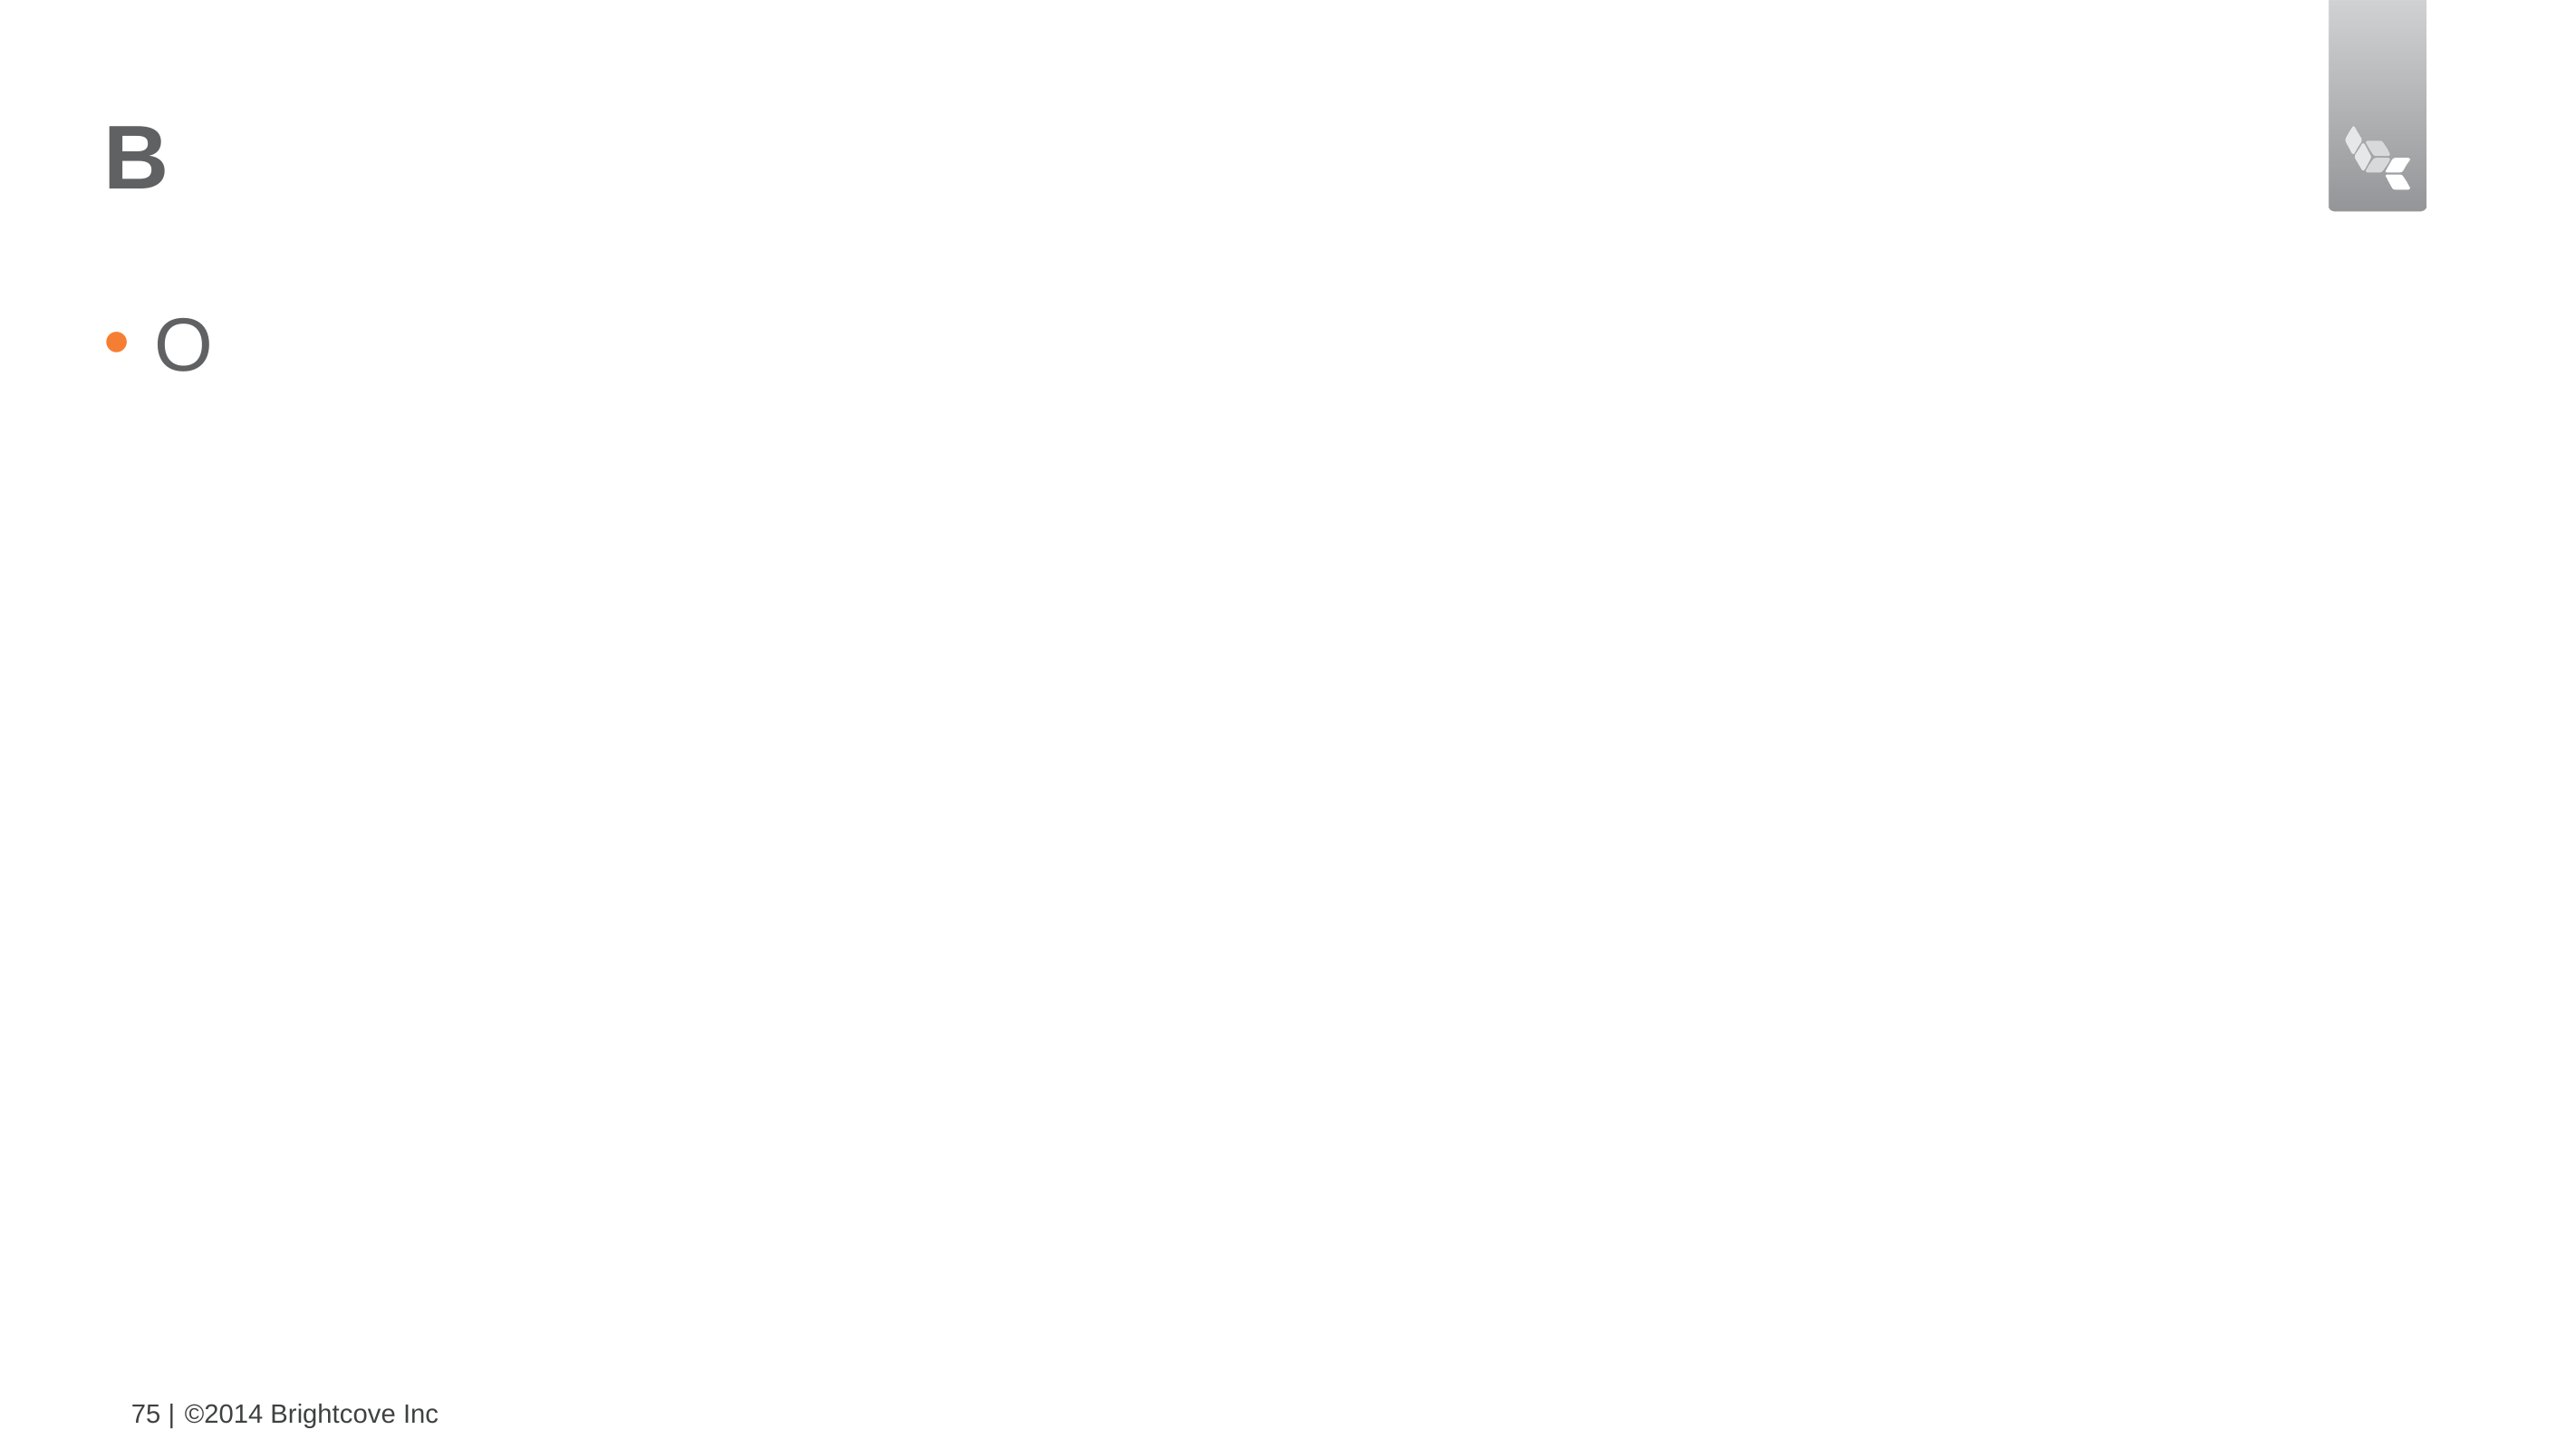

# B
O
75 |
©2014 Brightcove Inc